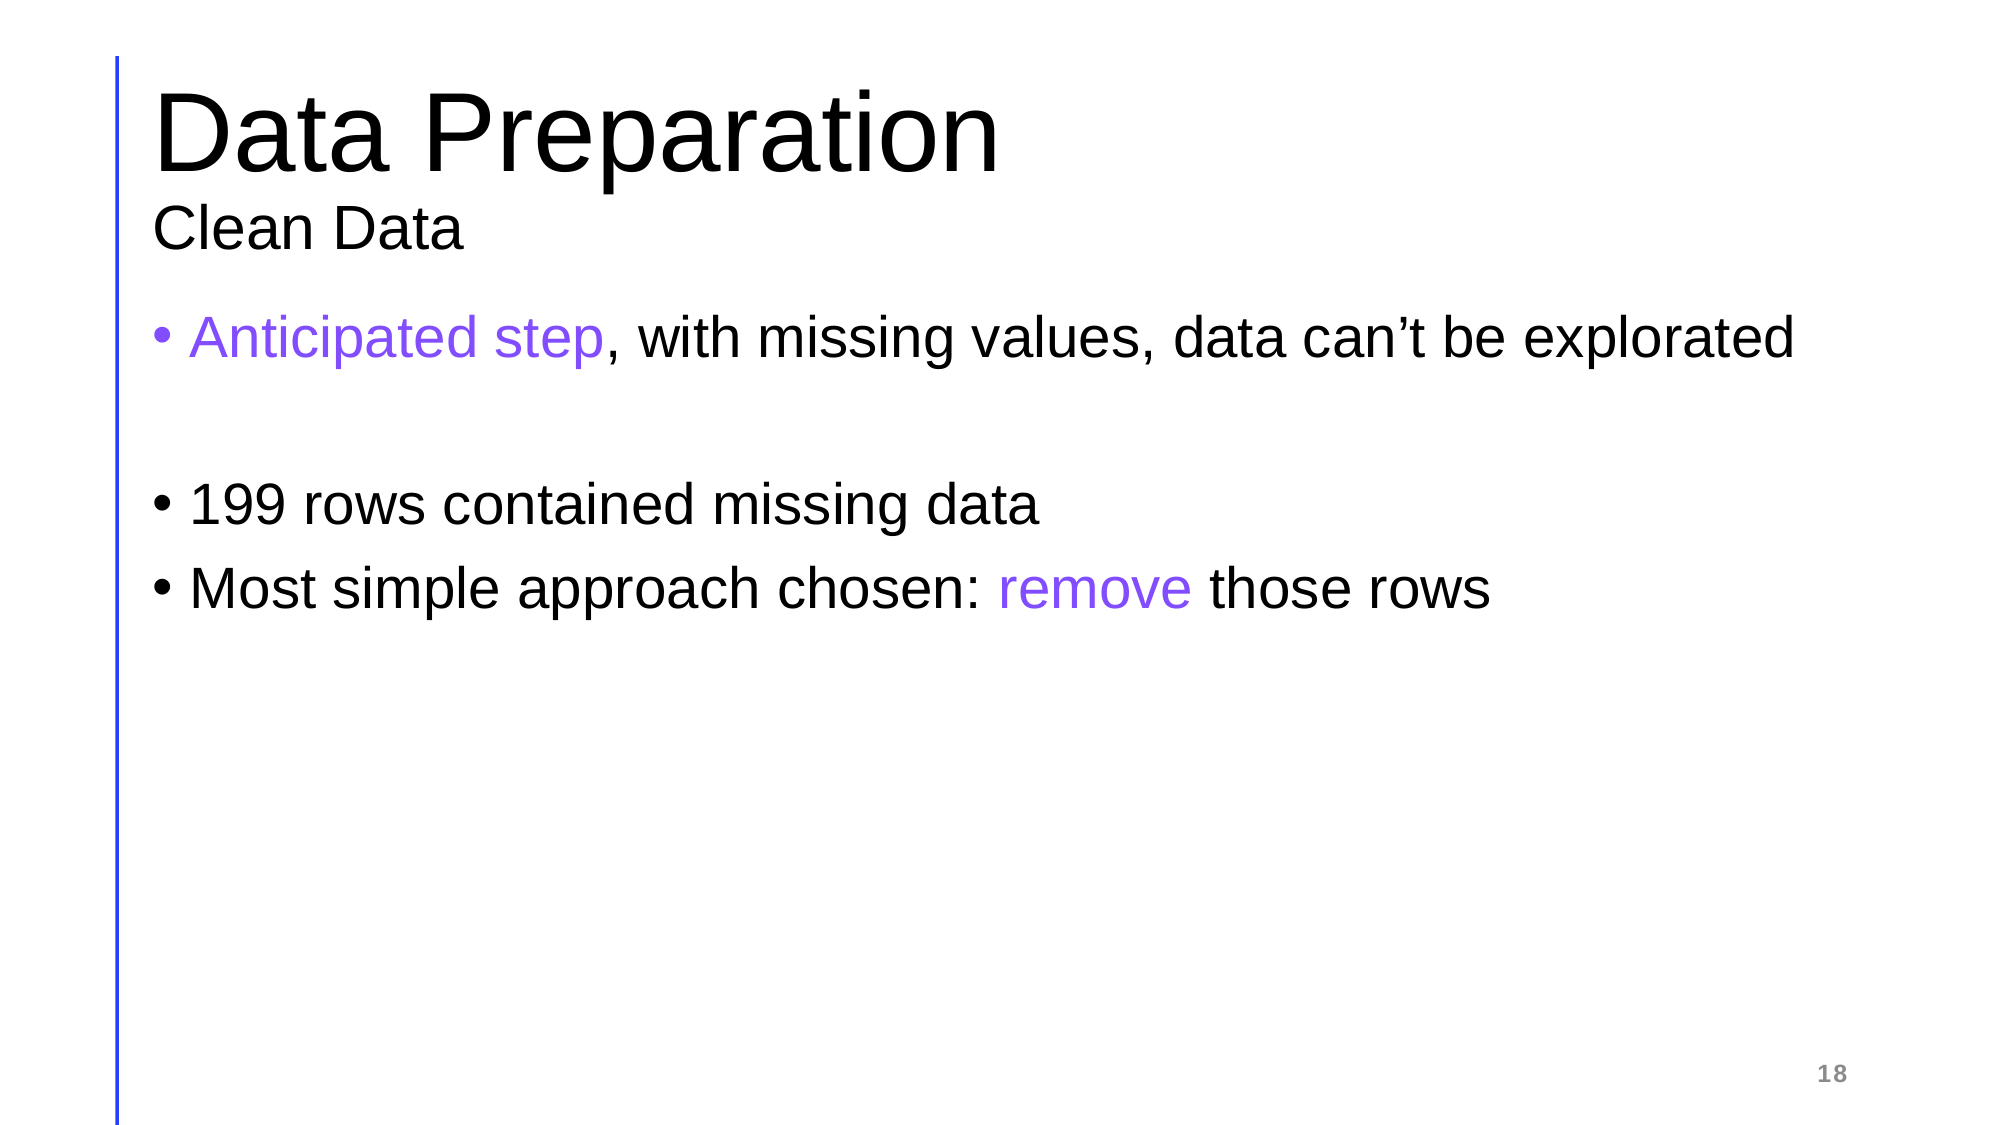

# Data Preparation Clean Data
Anticipated step, with missing values, data can’t be explorated

199 rows contained missing data
Most simple approach chosen: remove those rows
18